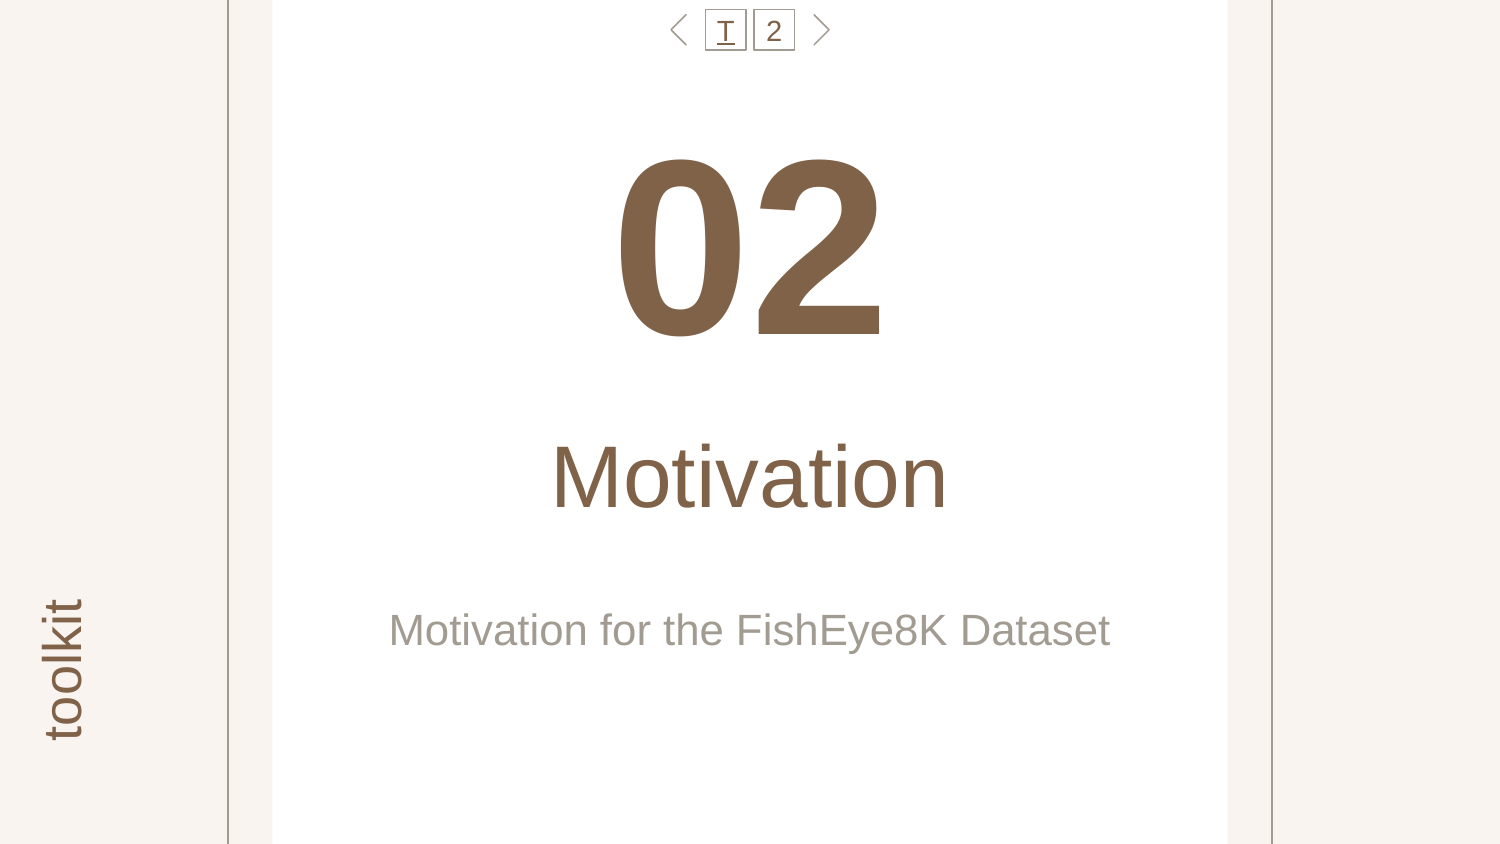

T
2

02
# Motivation
toolkit
Motivation for the FishEye8K Dataset